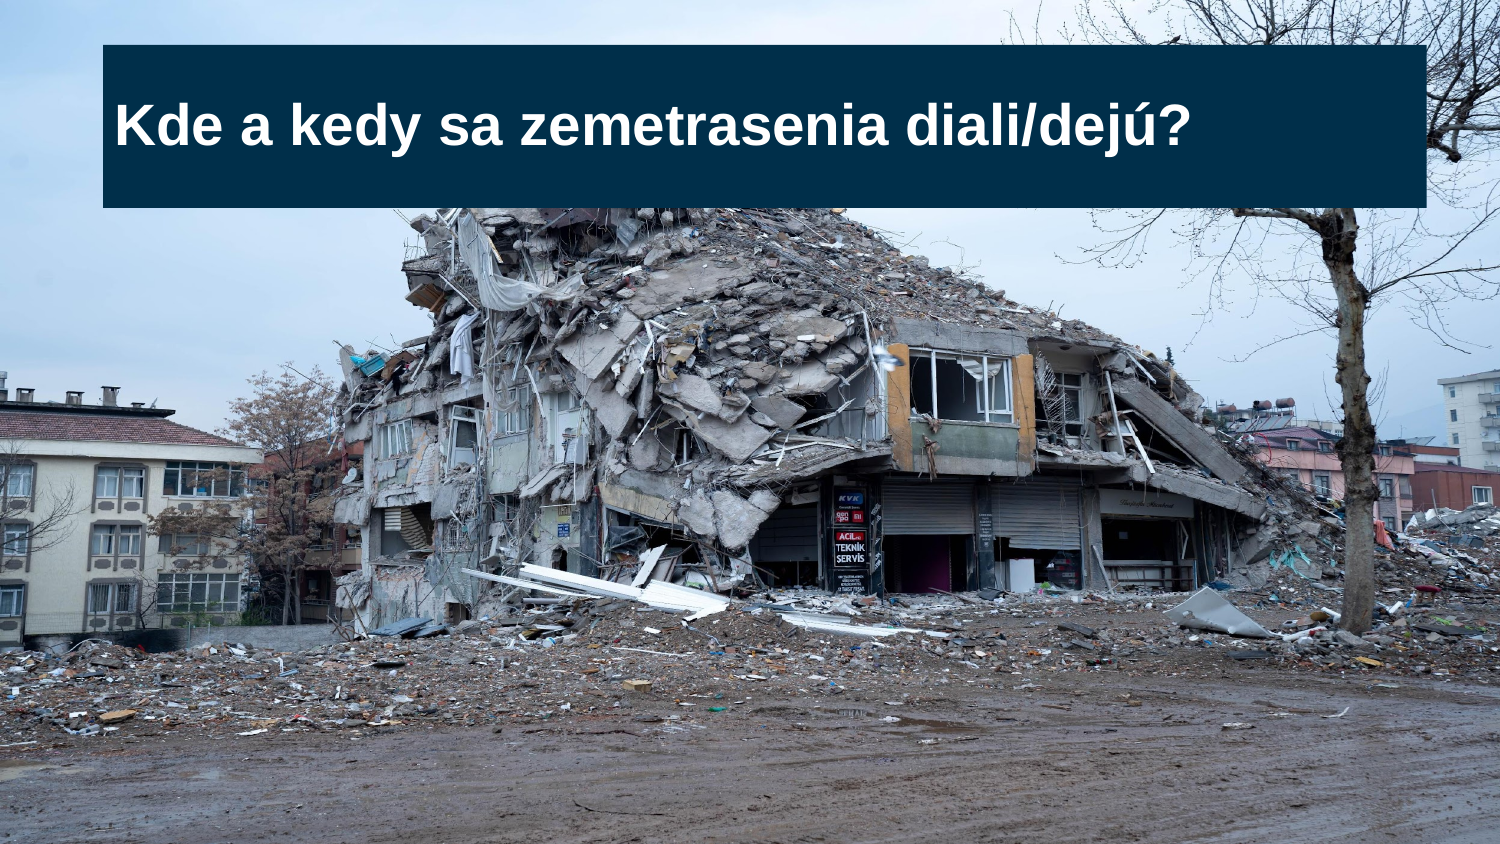

# Kde a kedy sa zemetrasenia diali/dejú?